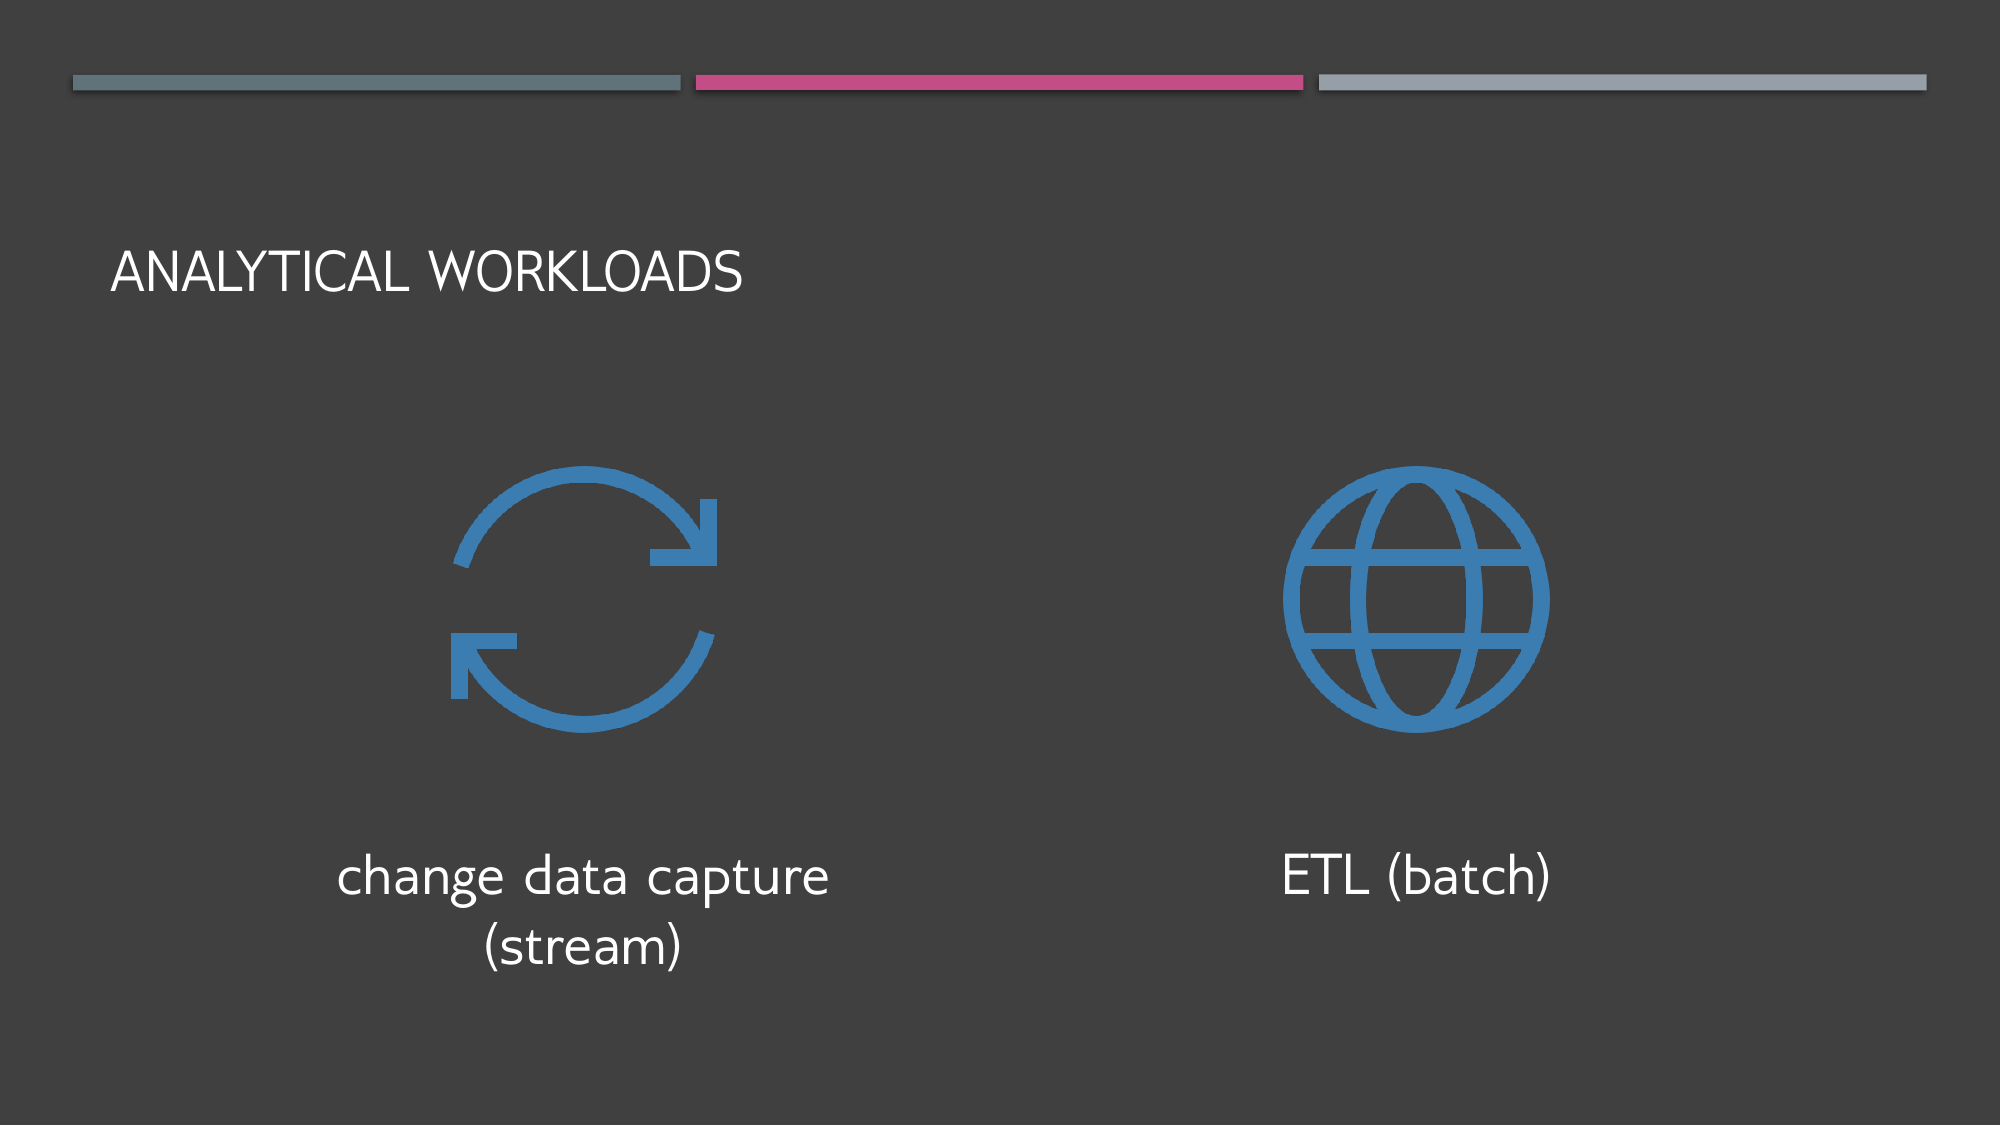

# Analytical workloads
change data capture (stream)
ETL (batch)